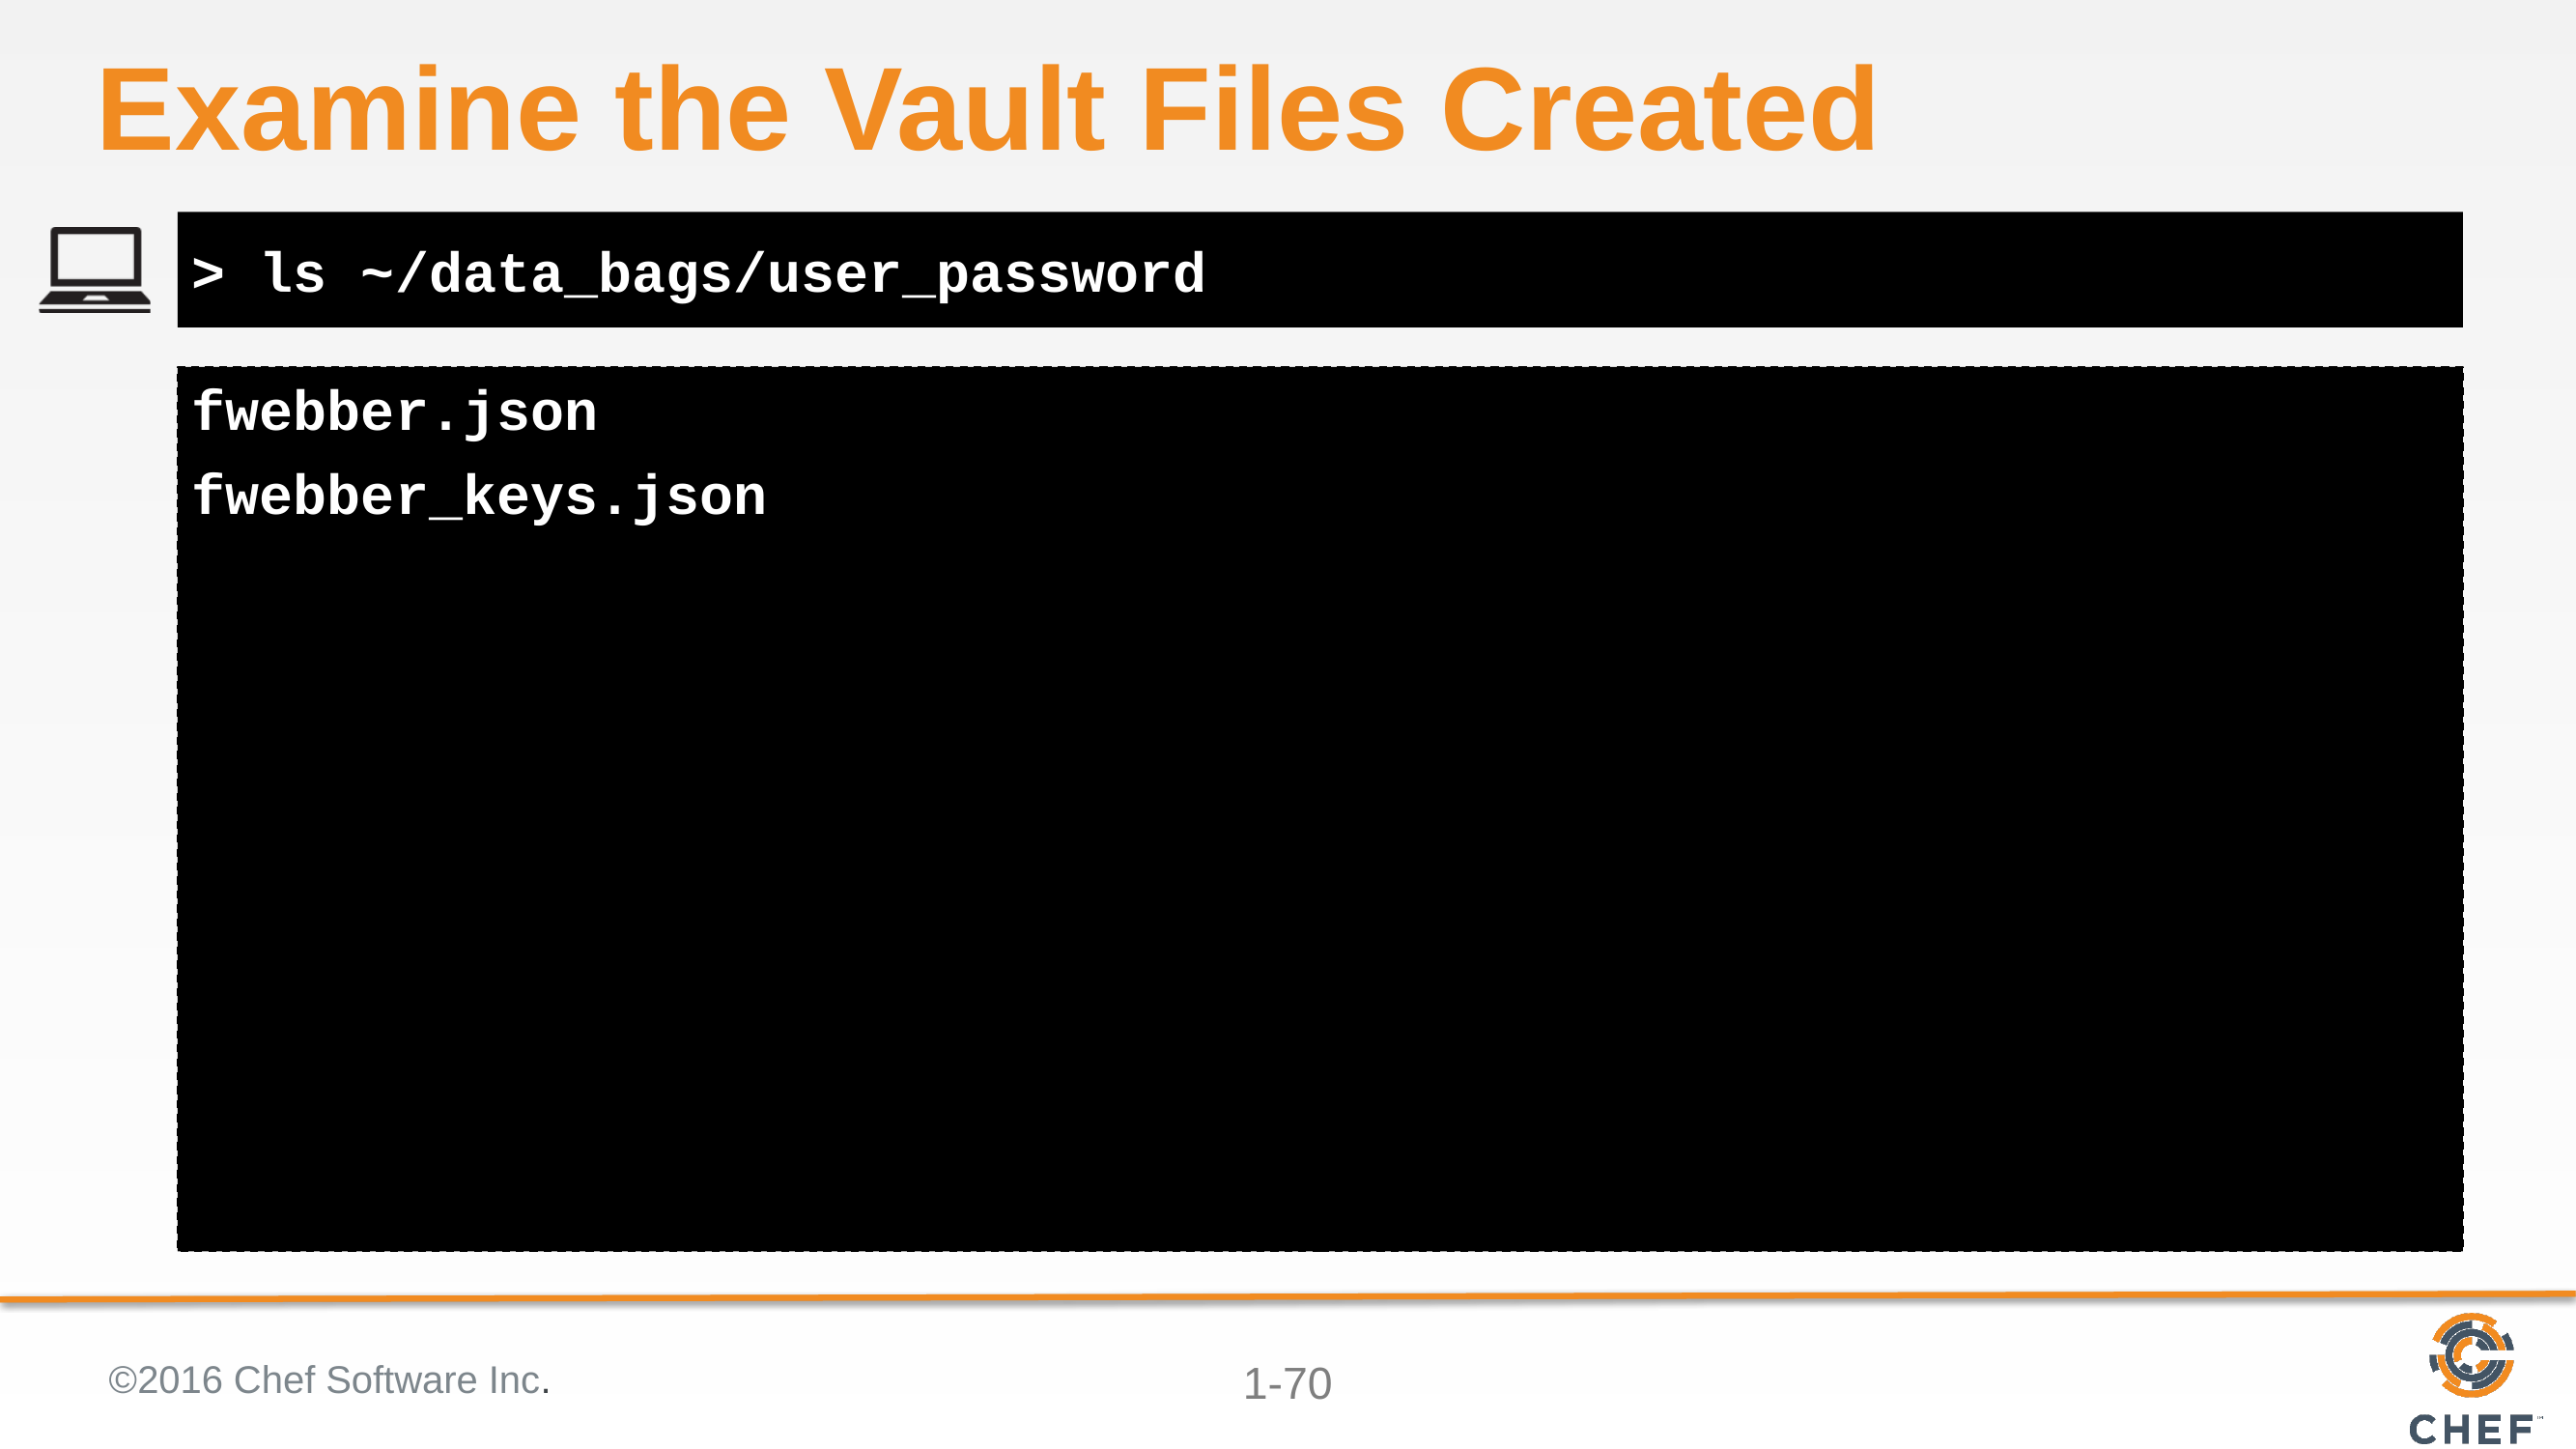

# Examine the Vault Files Created
> ls ~/data_bags/user_password
fwebber.json
fwebber_keys.json